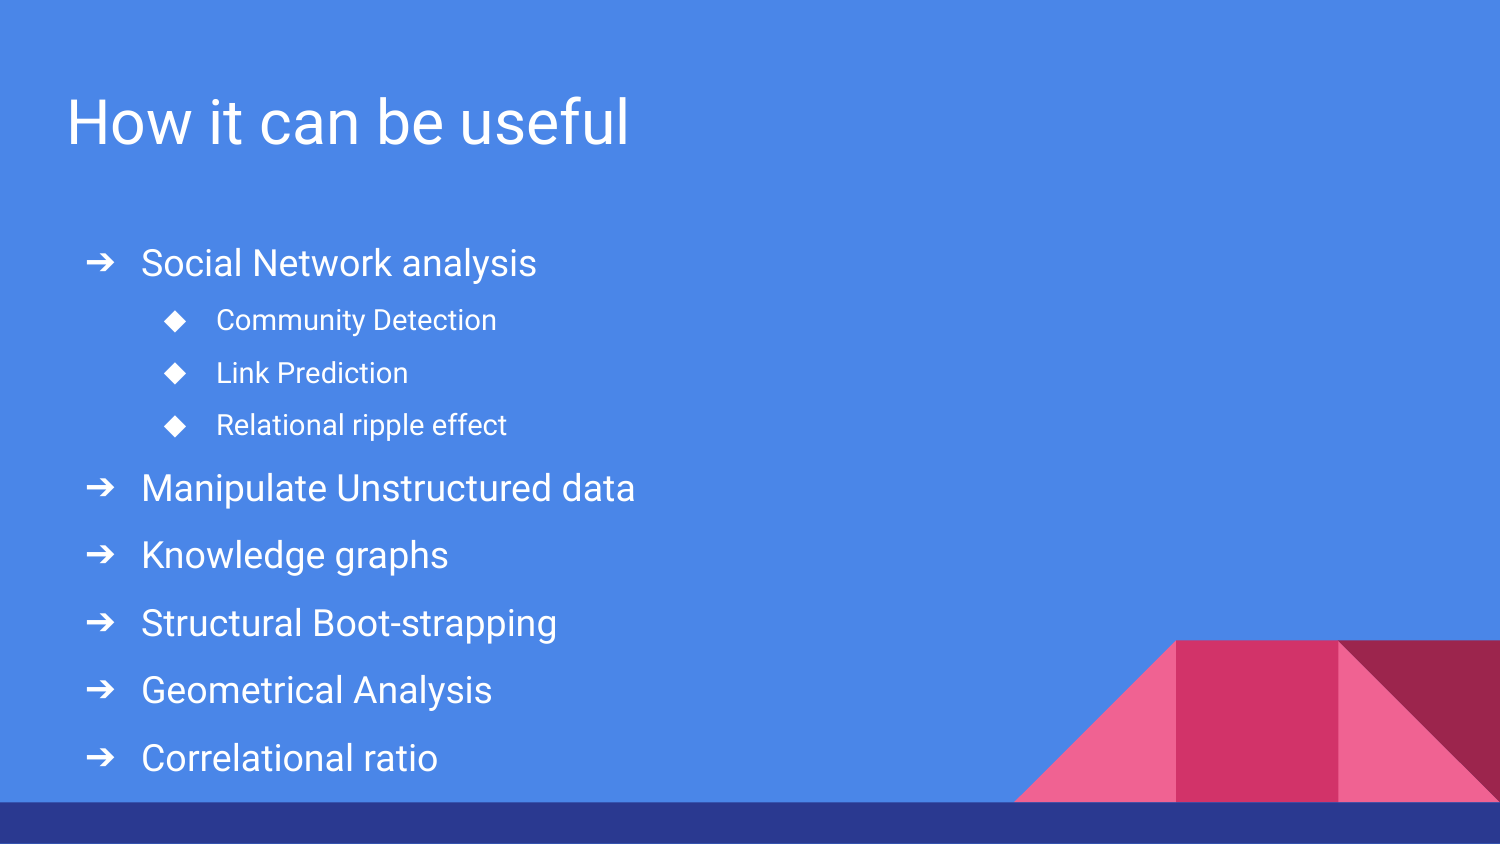

# How it can be useful
Social Network analysis
Community Detection
Link Prediction
Relational ripple effect
Manipulate Unstructured data
Knowledge graphs
Structural Boot-strapping
Geometrical Analysis
Correlational ratio